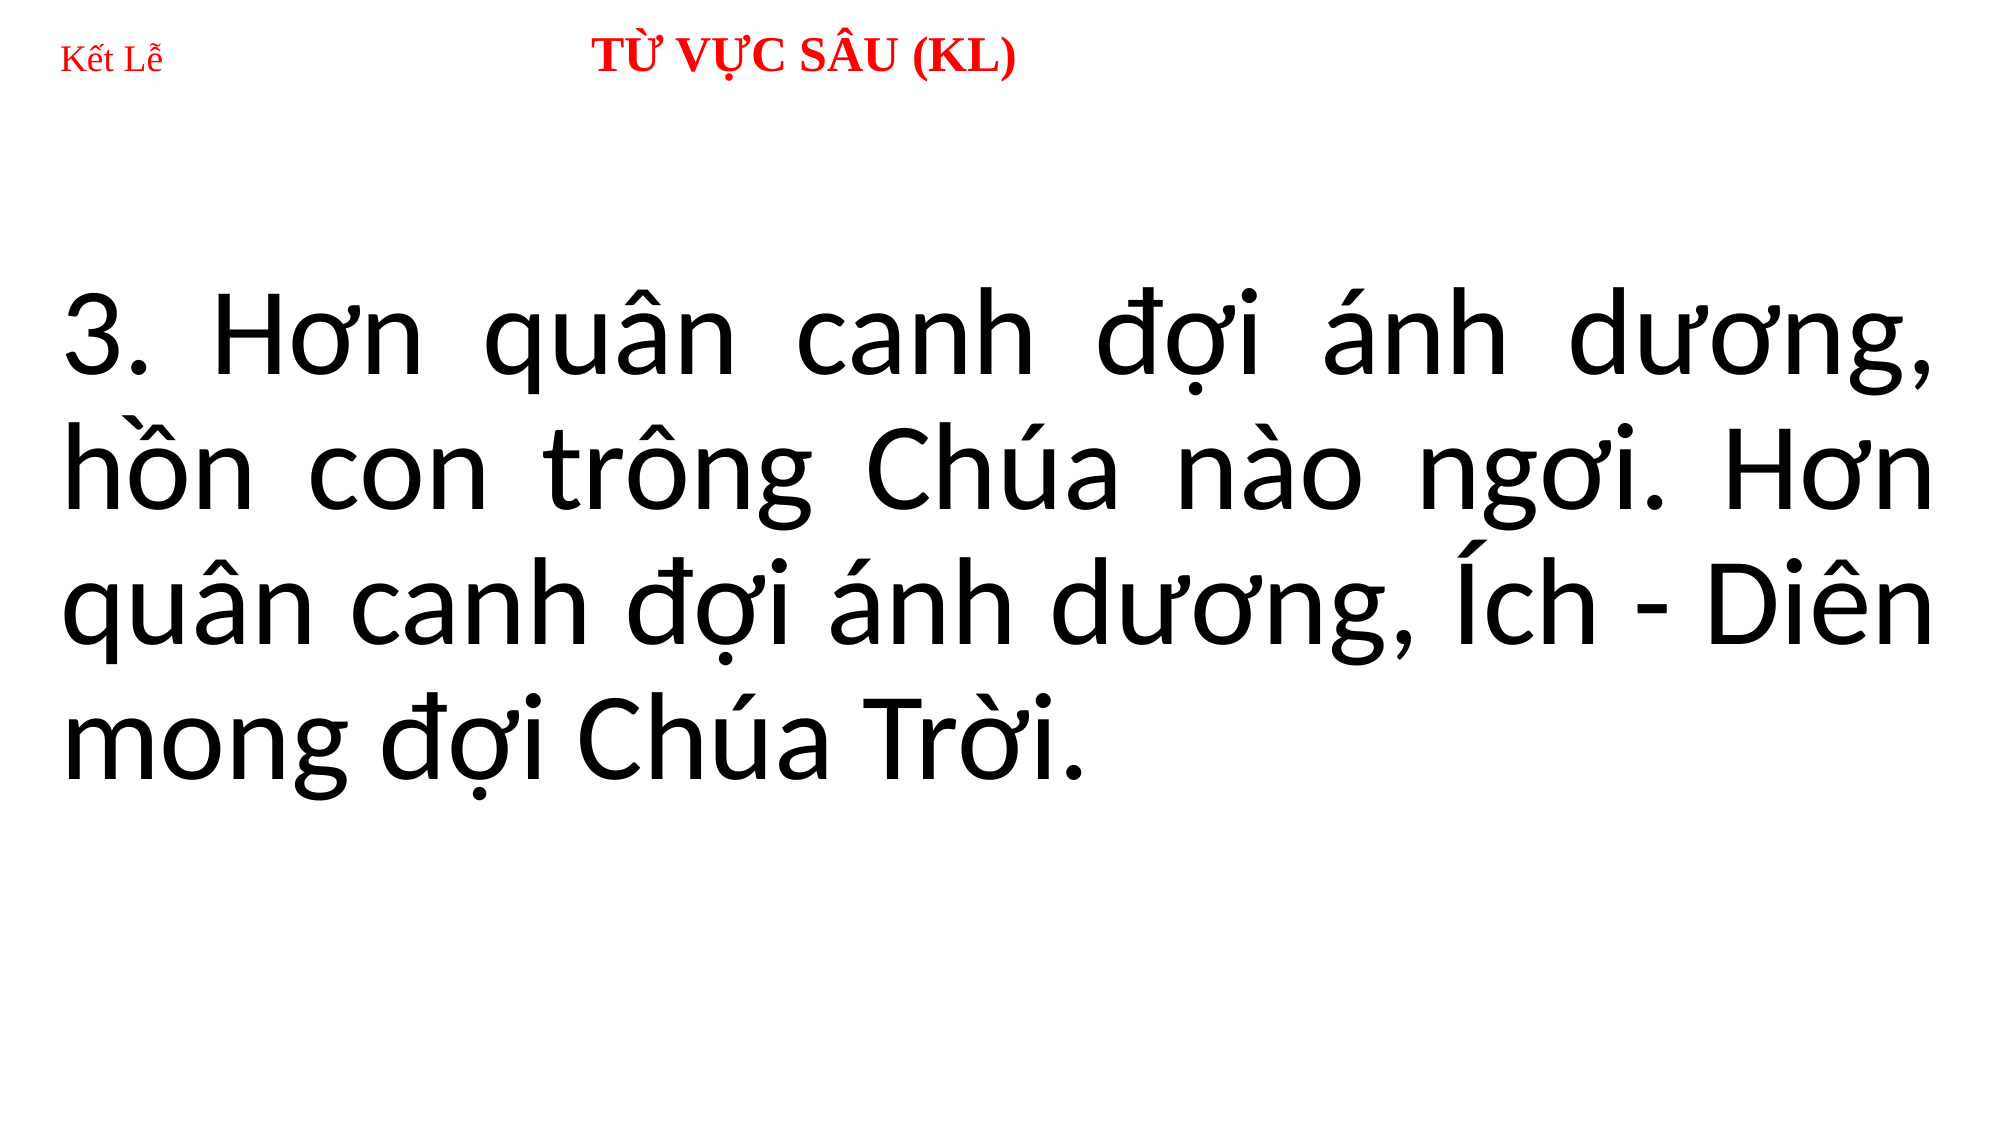

# Kết Lễ                                             TỪ VỰC SÂU (KL)
3. Hơn quân canh đợi ánh dương, hồn con trông Chúa nào ngơi. Hơn quân canh đợi ánh dương, Ích - Diên mong đợi Chúa Trời.